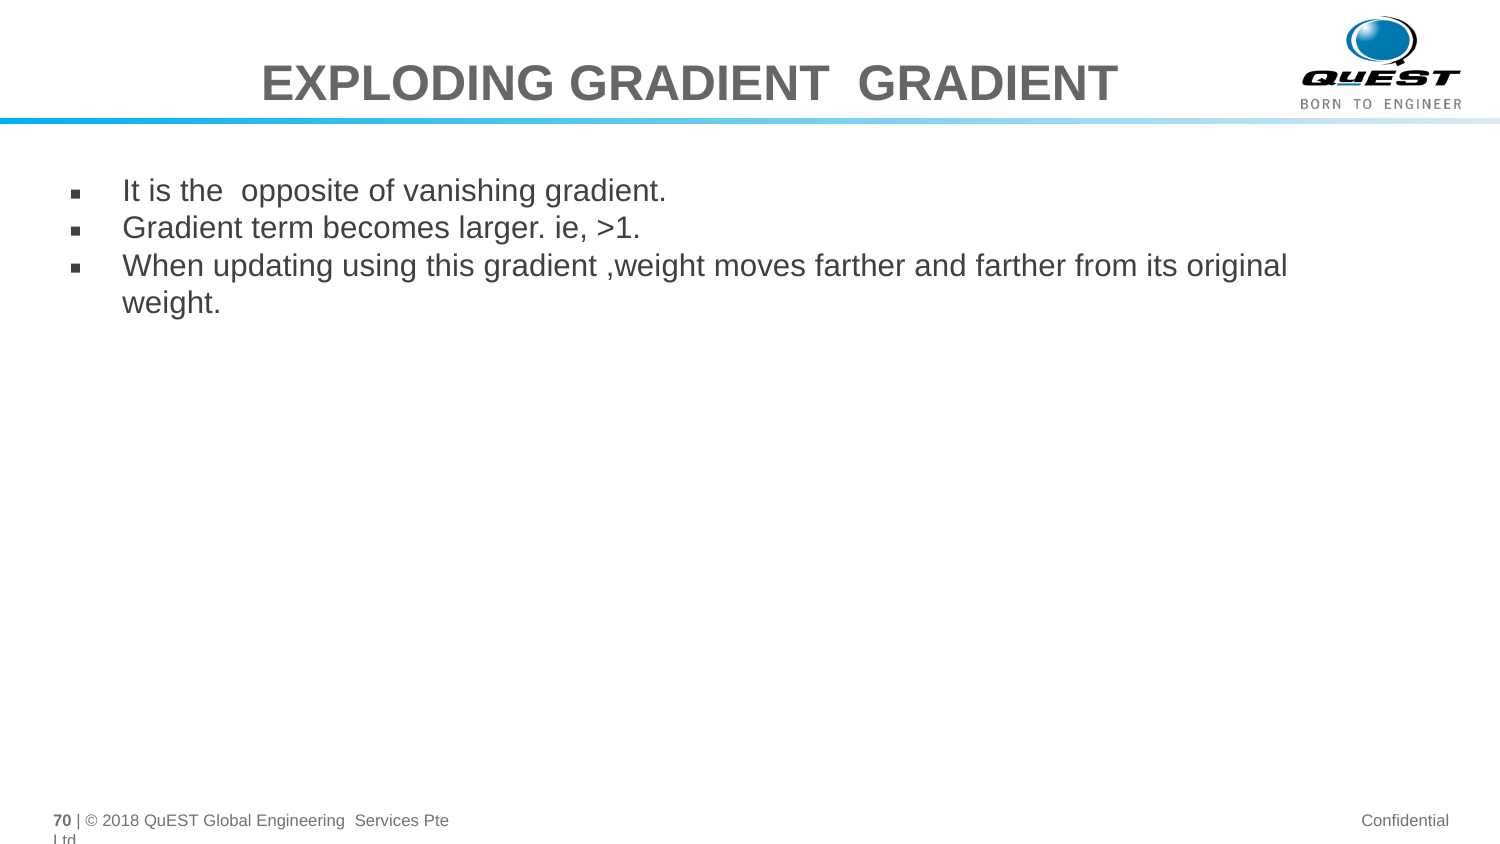

EXPLODING GRADIENT  GRADIENT
It is the  opposite of vanishing gradient.
Gradient term becomes larger. ie, >1.
When updating using this gradient ,weight moves farther and farther from its original weight.